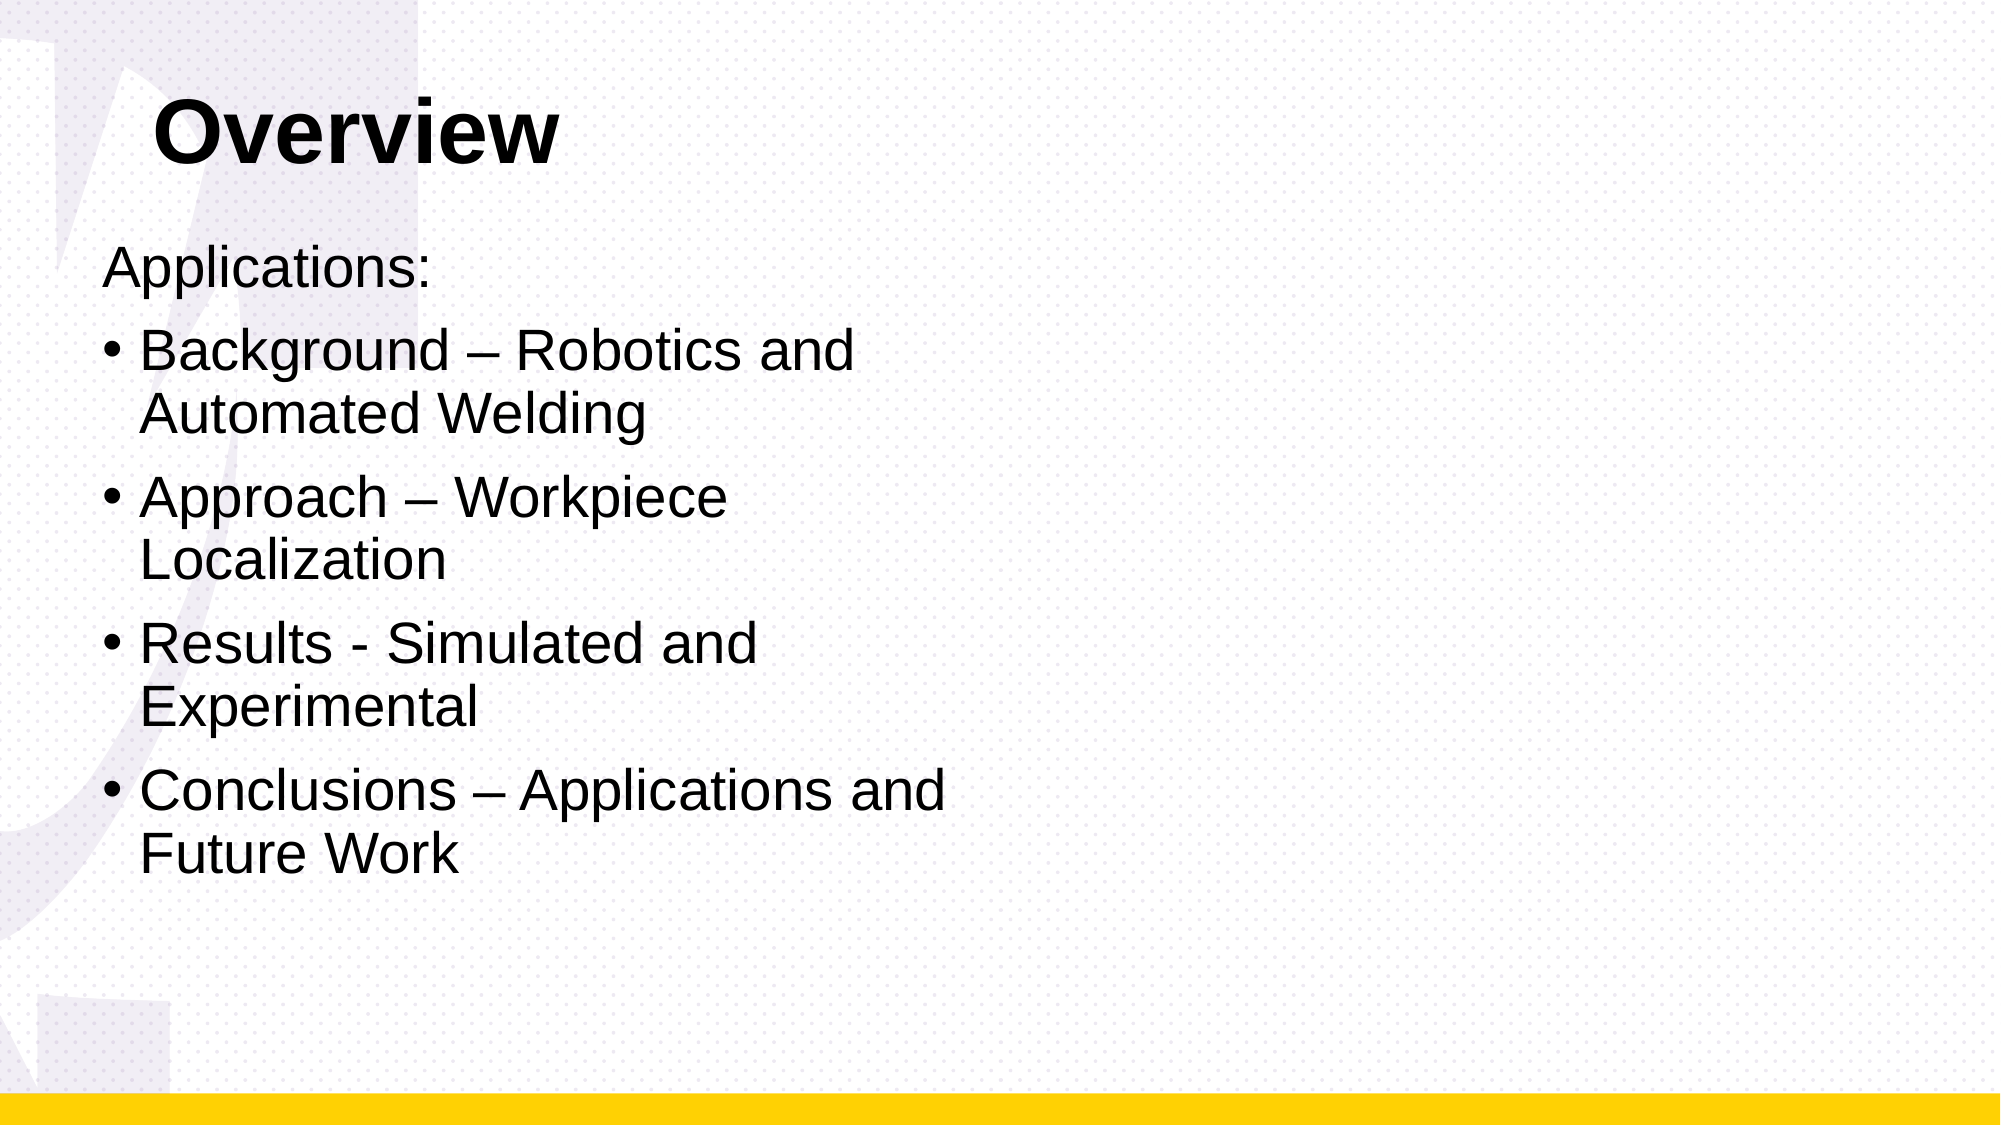

# Overview
Applications:
Background – Robotics and Automated Welding
Approach – Workpiece Localization
Results - Simulated and Experimental
Conclusions – Applications and Future Work